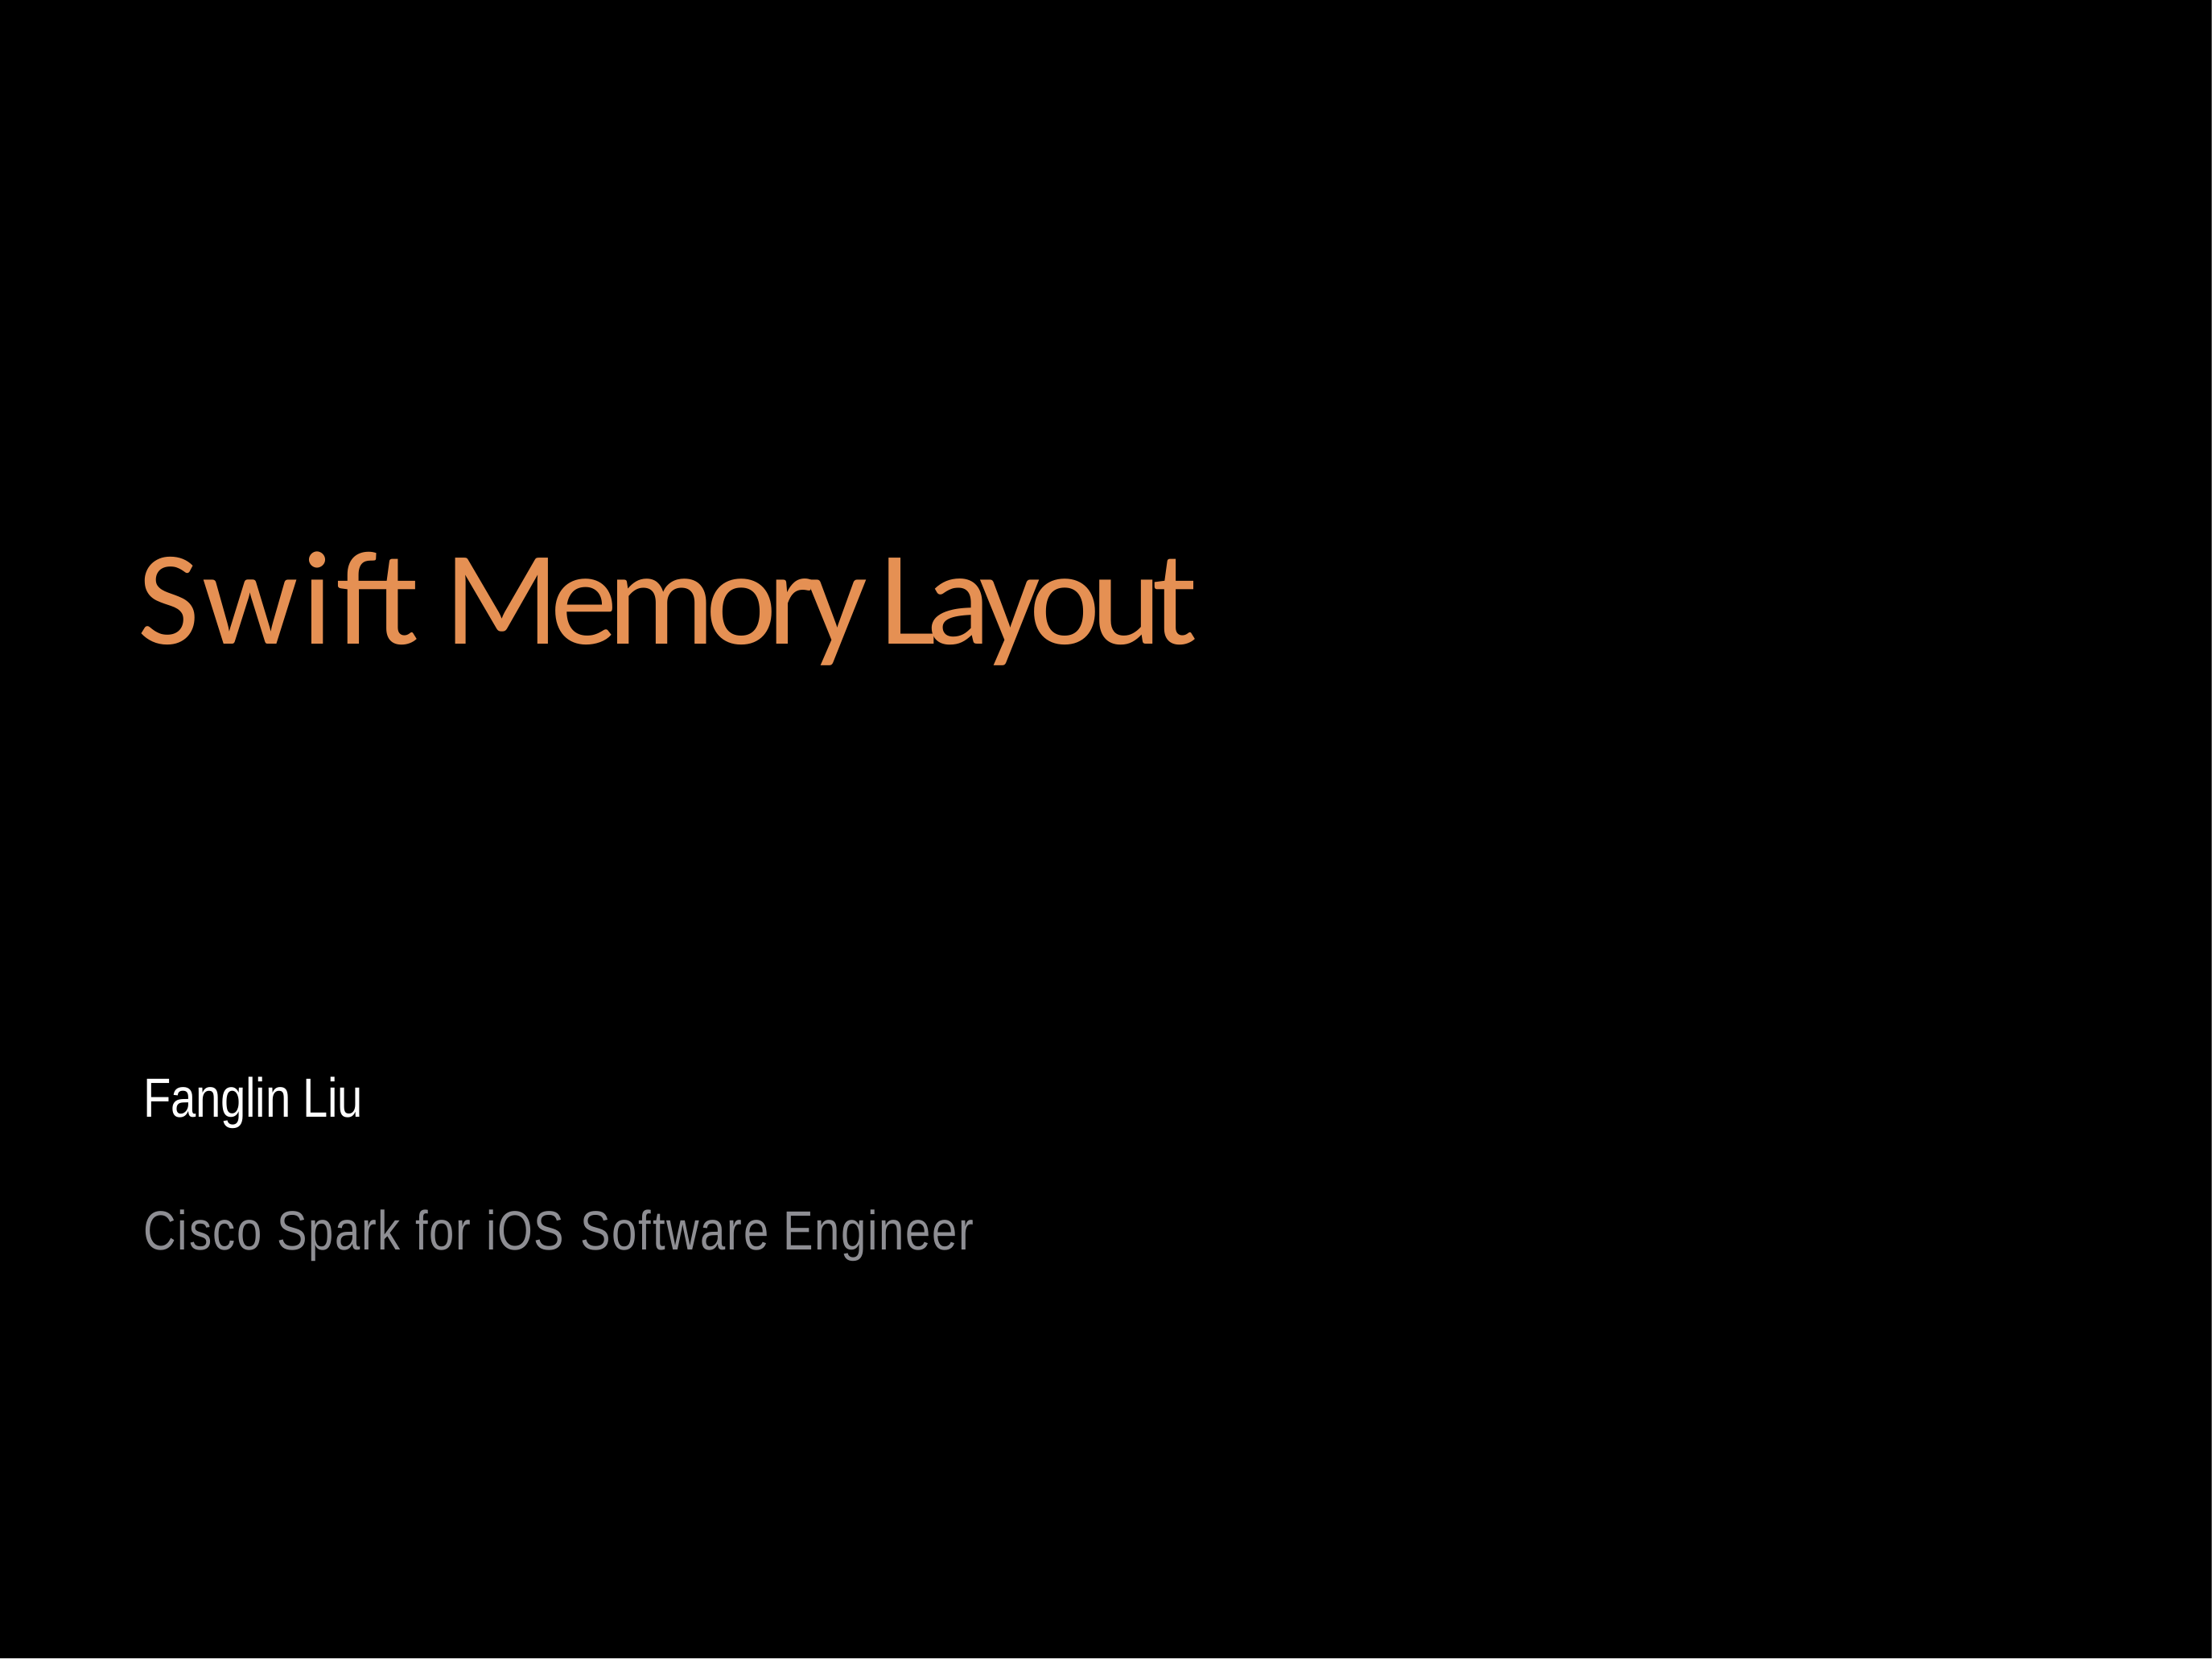

Swift Memory Layout
Fanglin Liu

Cisco Spark for iOS Software Engineer